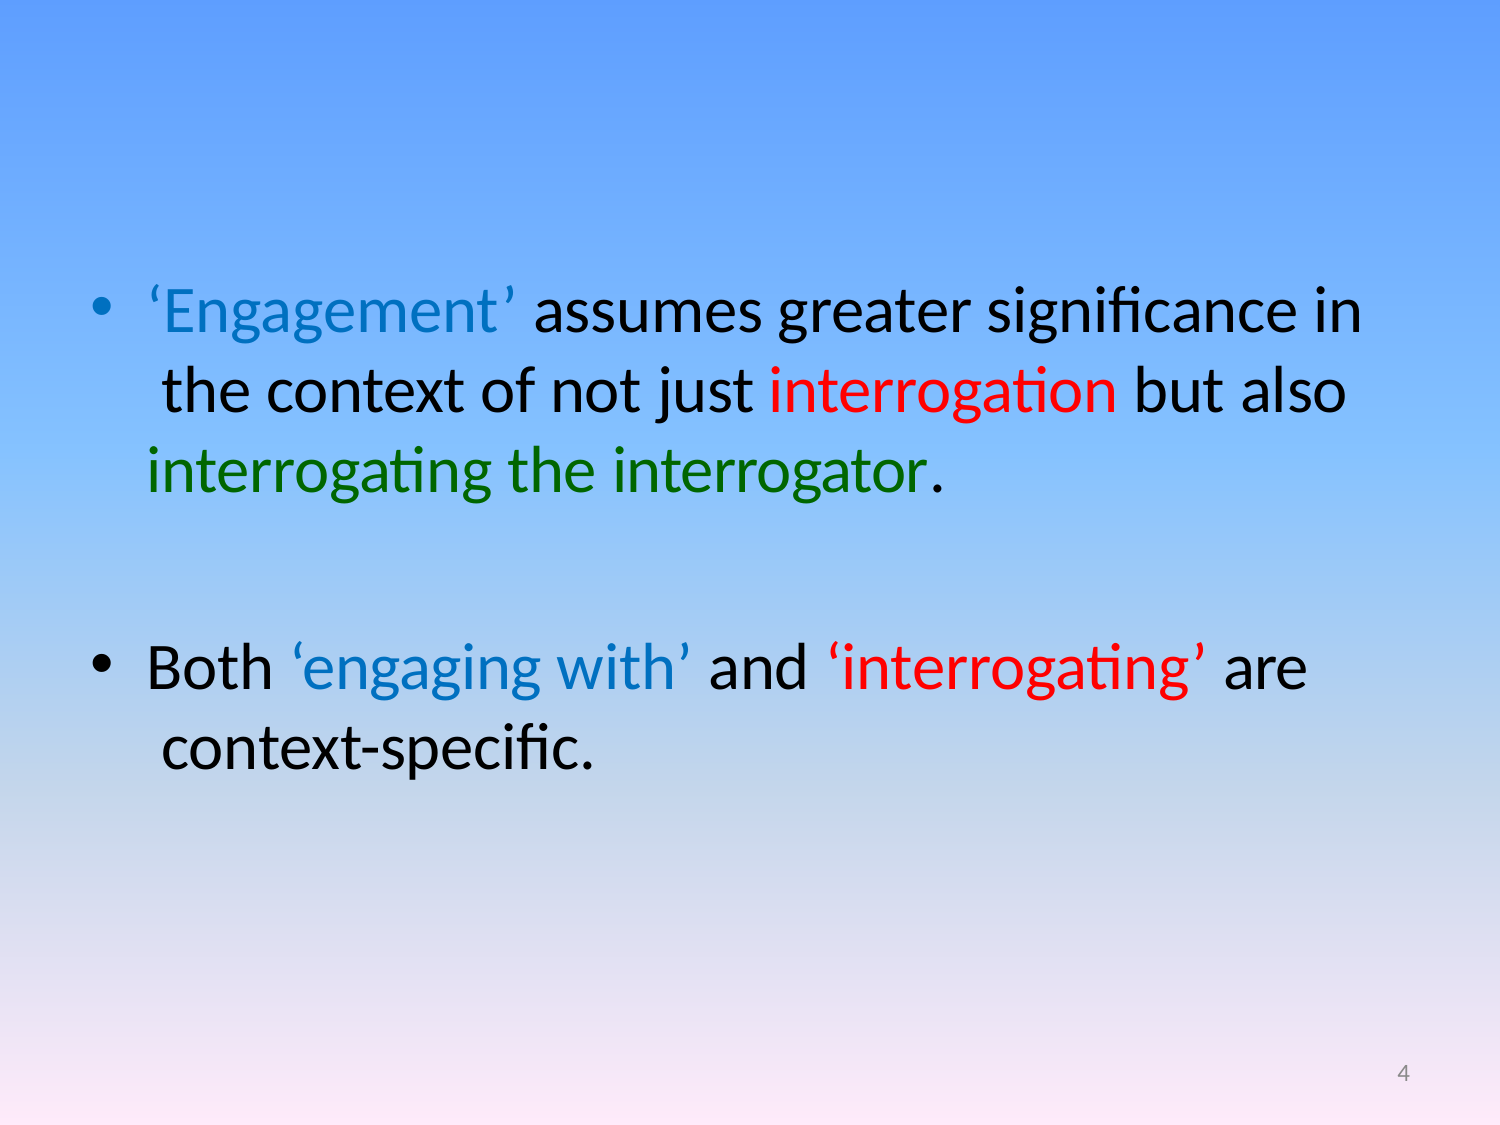

‘Engagement’ assumes greater significance in  the context of not just interrogation but also  interrogating the interrogator.

Both ‘engaging with’ and ‘interrogating’ are  context-specific.
4